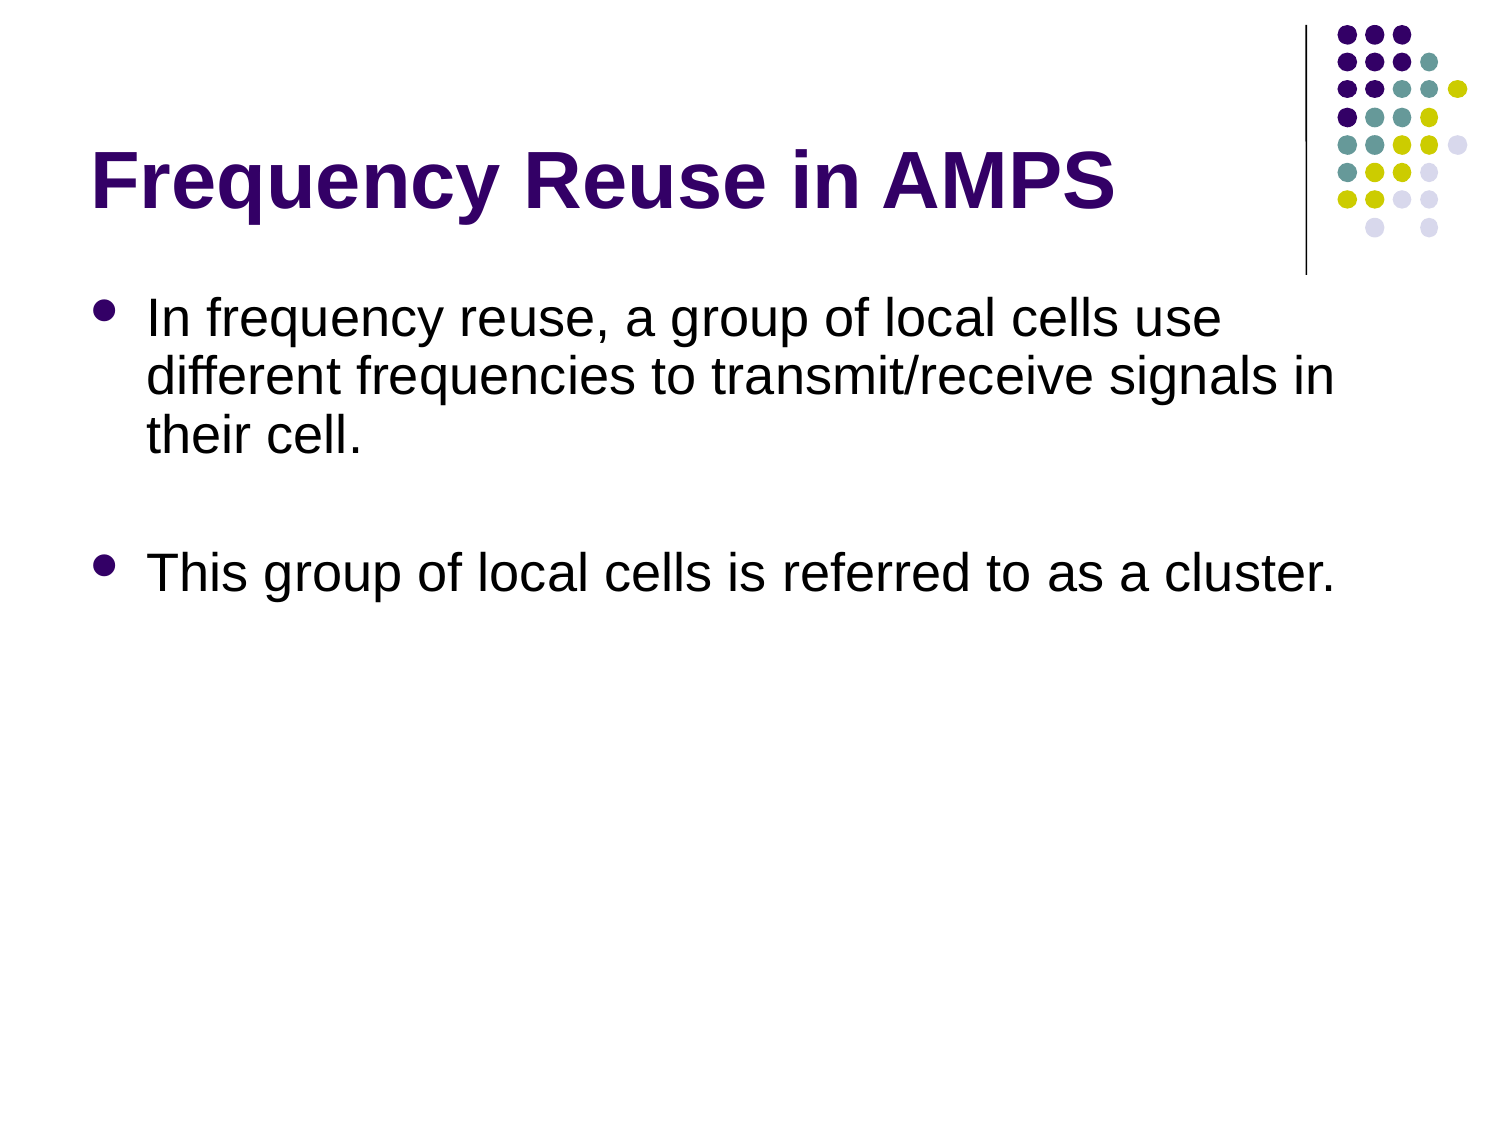

# Frequency Reuse in AMPS
In frequency reuse, a group of local cells use different frequencies to transmit/receive signals in their cell.

This group of local cells is referred to as a cluster.